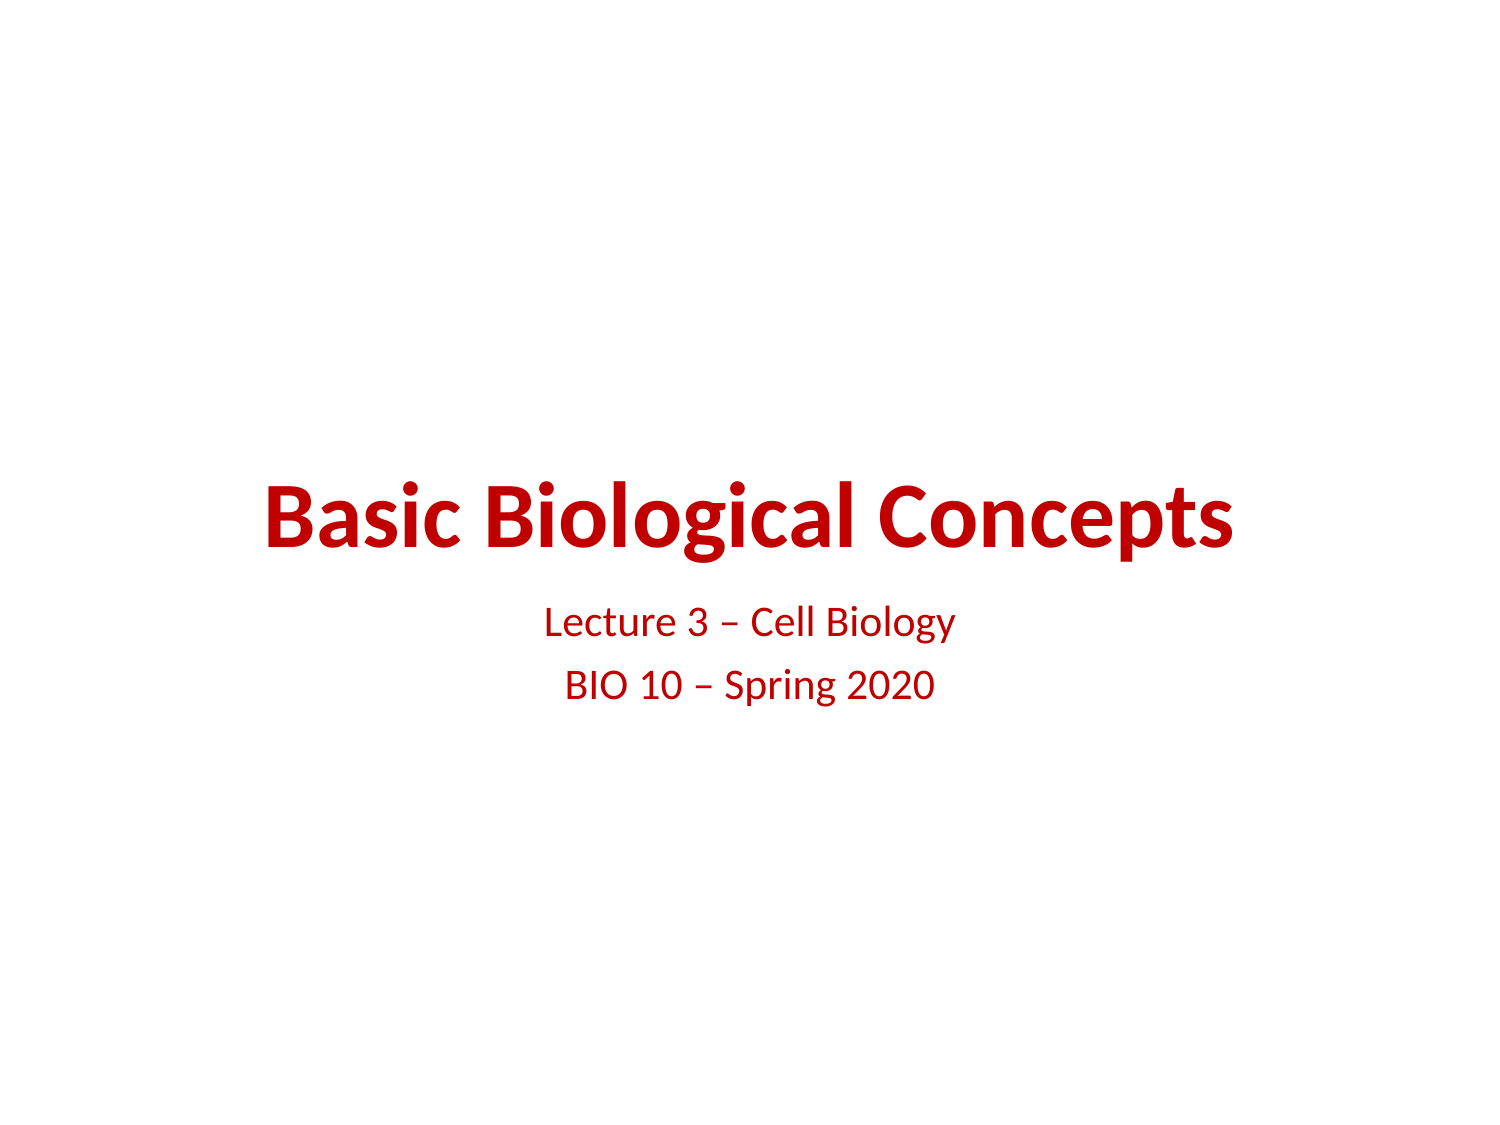

# Basic Biological Concepts
Lecture 3 – Cell Biology
BIO 10 – Spring 2020